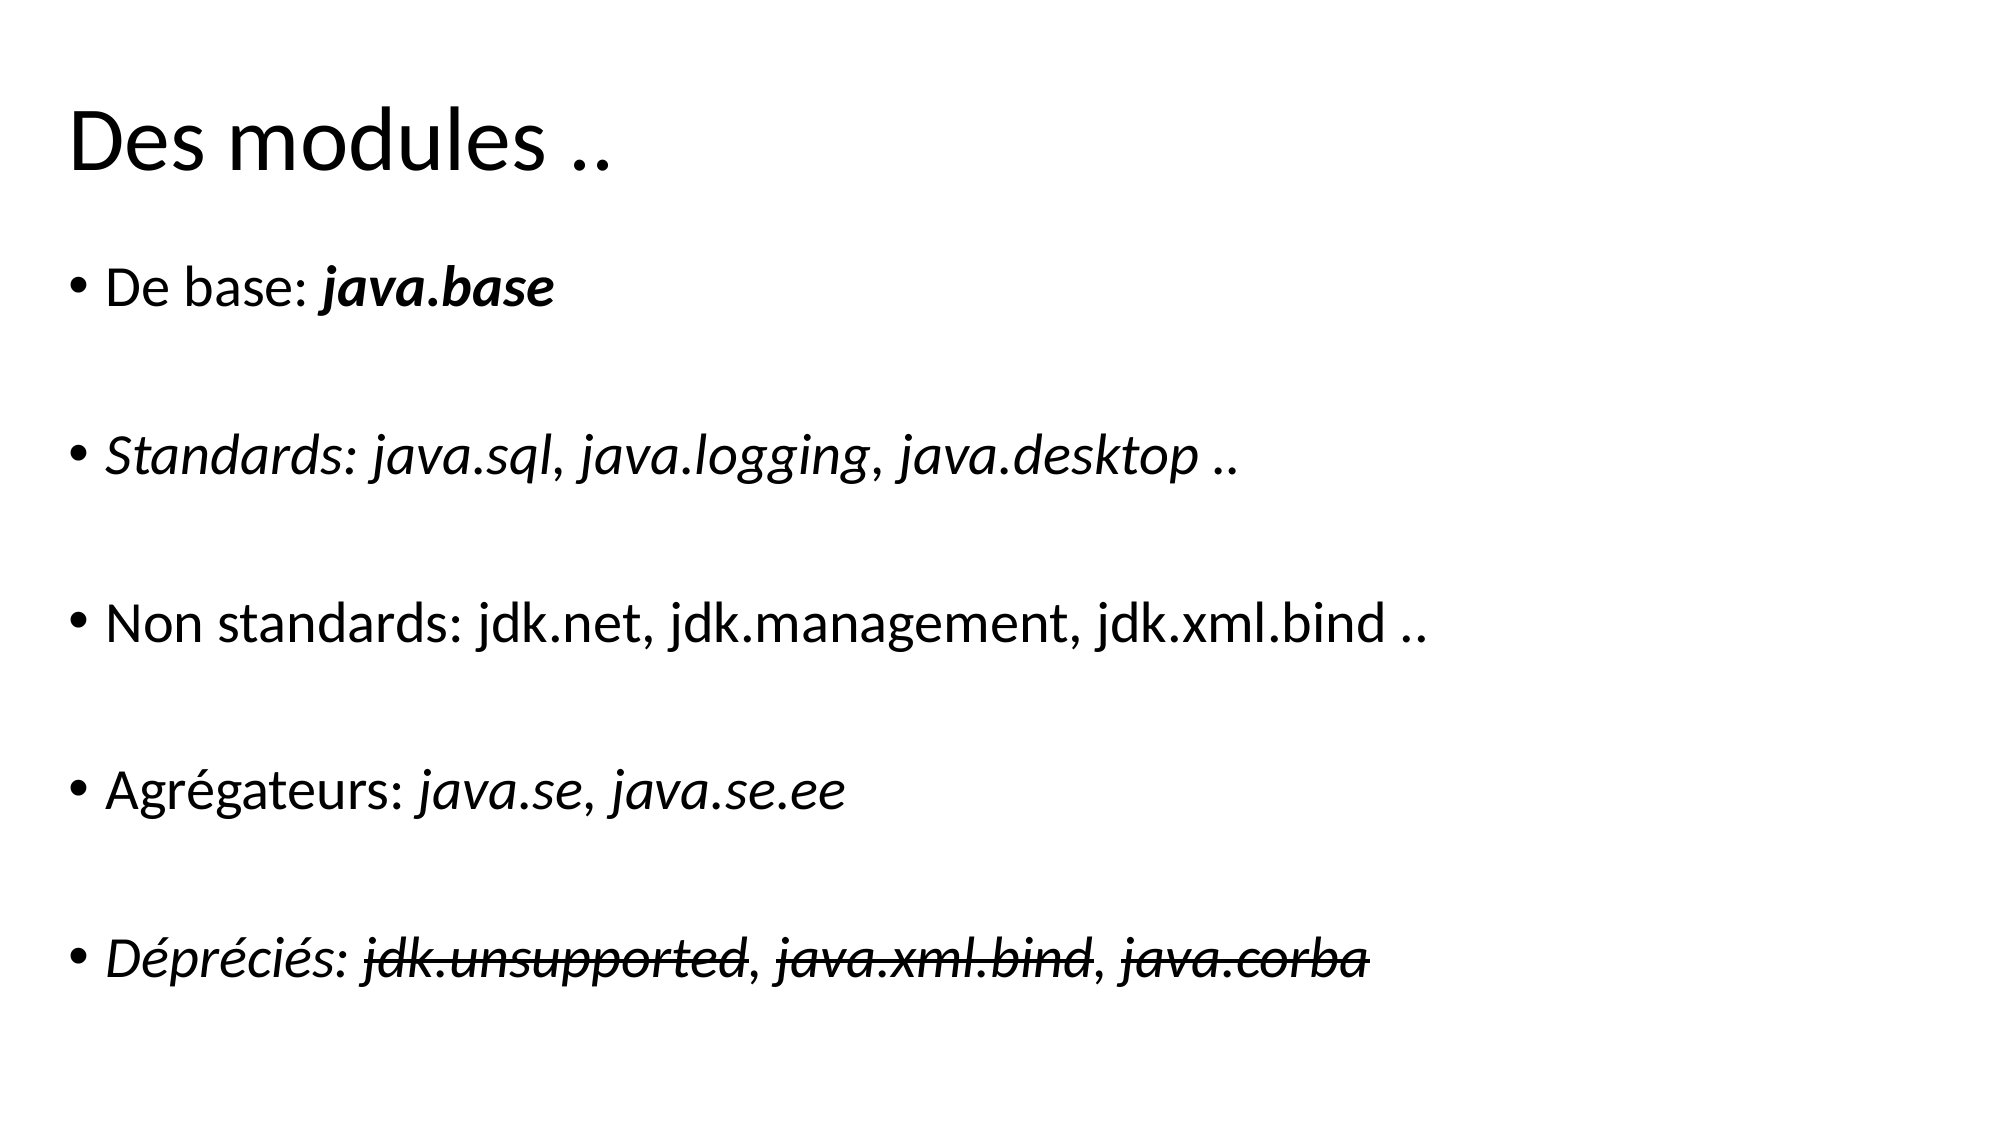

# Des modules ..
De base: java.base

Standards: java.sql, java.logging, java.desktop ..

Non standards: jdk.net, jdk.management, jdk.xml.bind ..

Agrégateurs: java.se, java.se.ee

Dépréciés: jdk.unsupported, java.xml.bind, java.corba